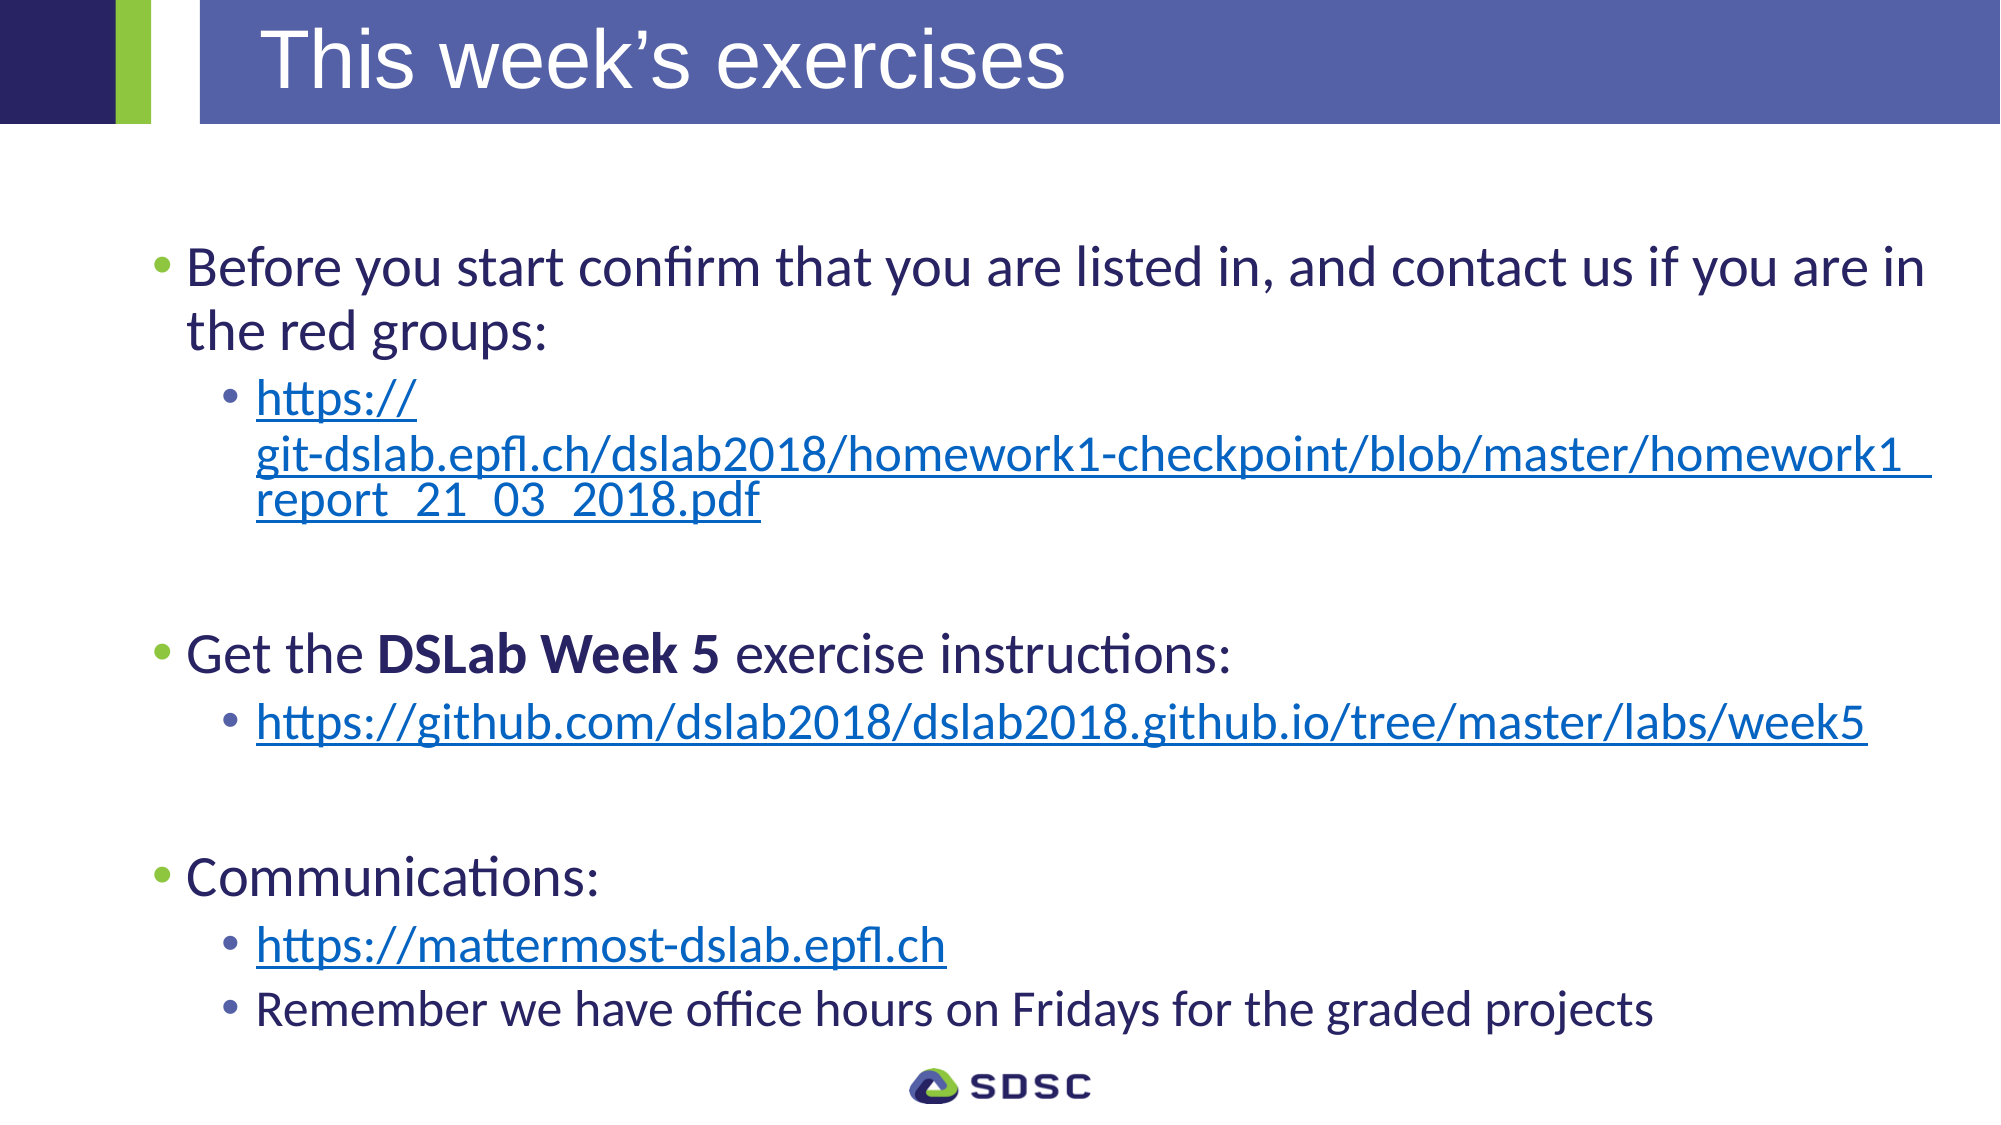

# This week’s exercises
Before you start confirm that you are listed in, and contact us if you are in the red groups:
https://git-dslab.epfl.ch/dslab2018/homework1-checkpoint/blob/master/homework1_report_21_03_2018.pdf

Get the DSLab Week 5 exercise instructions:
https://github.com/dslab2018/dslab2018.github.io/tree/master/labs/week5

Communications:
https://mattermost-dslab.epfl.ch
Remember we have office hours on Fridays for the graded projects